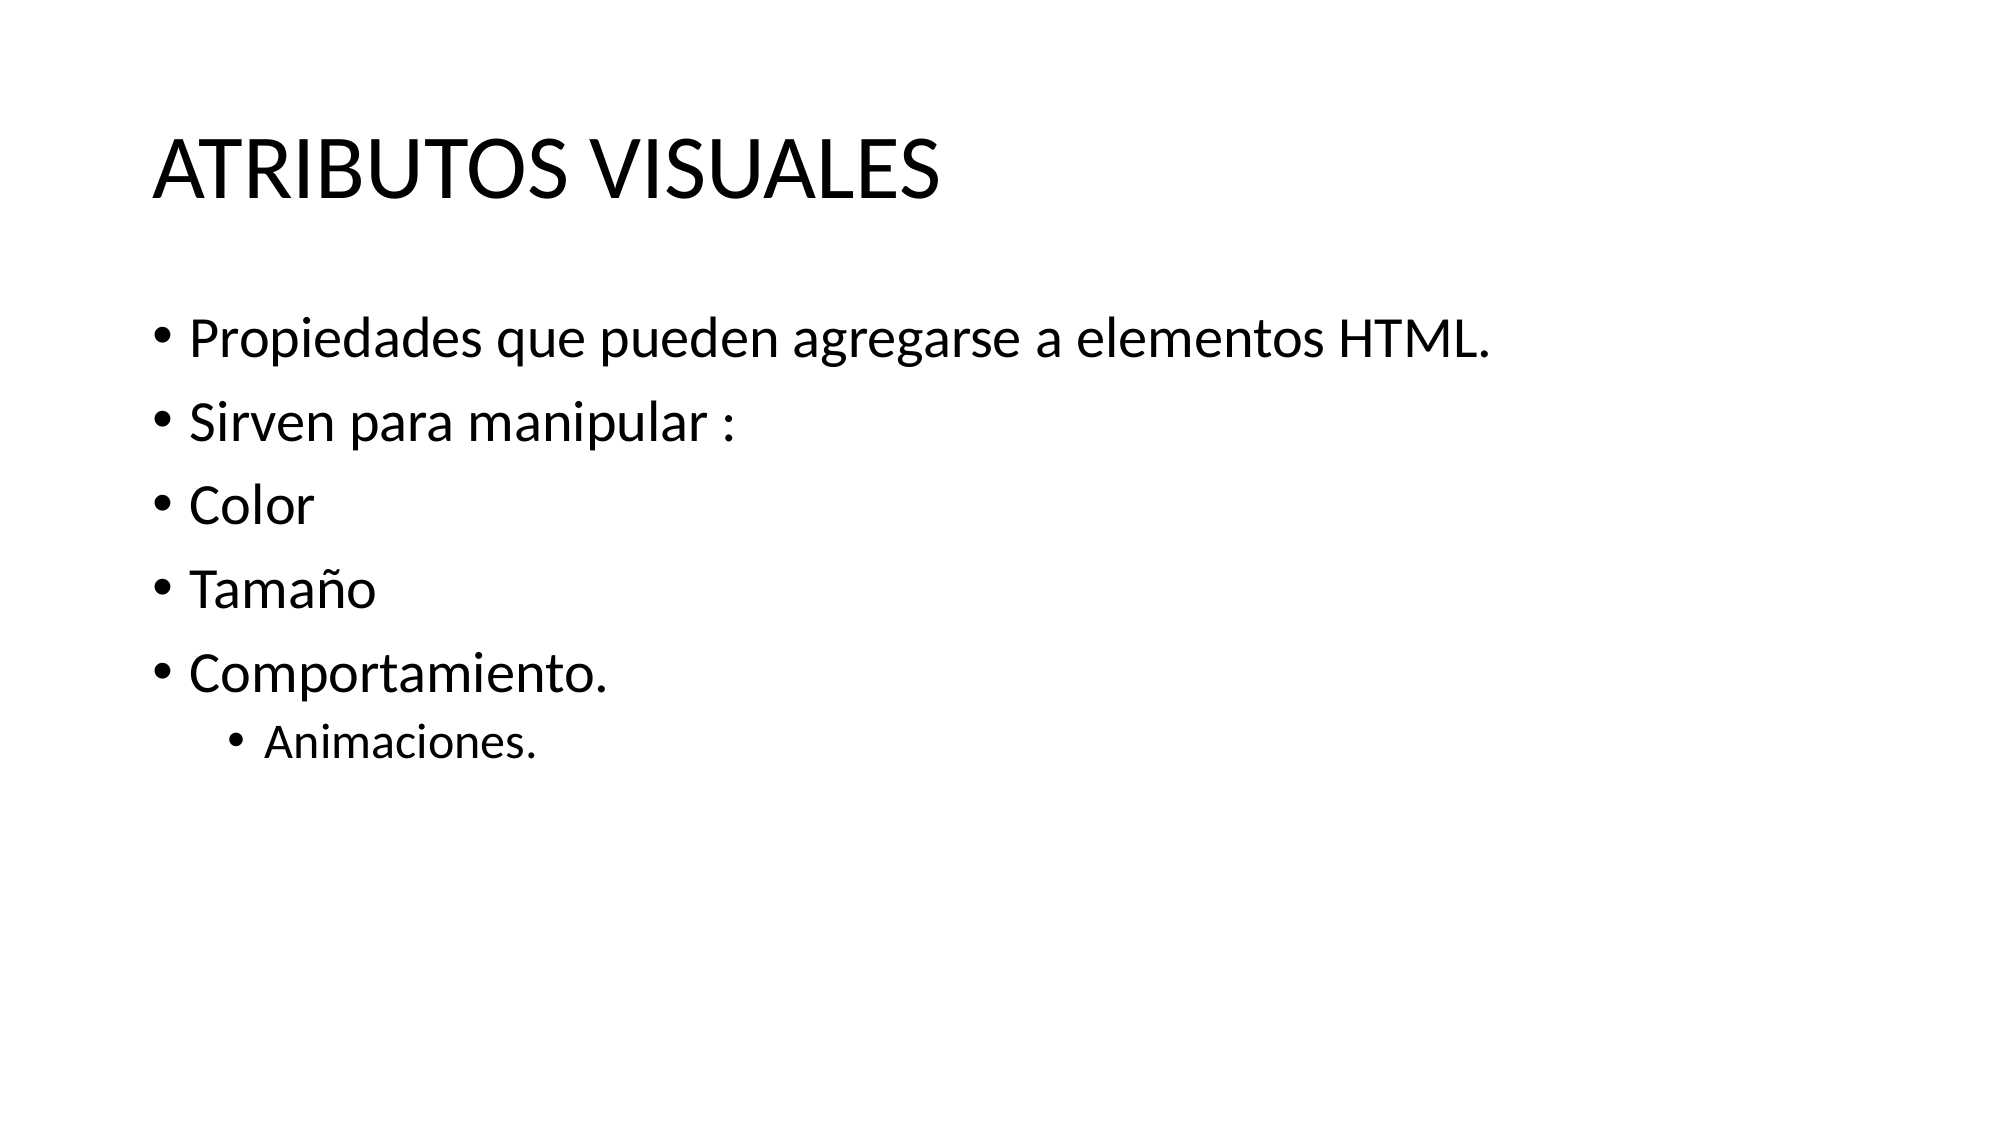

# ATRIBUTOS VISUALES
Propiedades que pueden agregarse a elementos HTML.
Sirven para manipular :
Color
Tamaño
Comportamiento.
Animaciones.